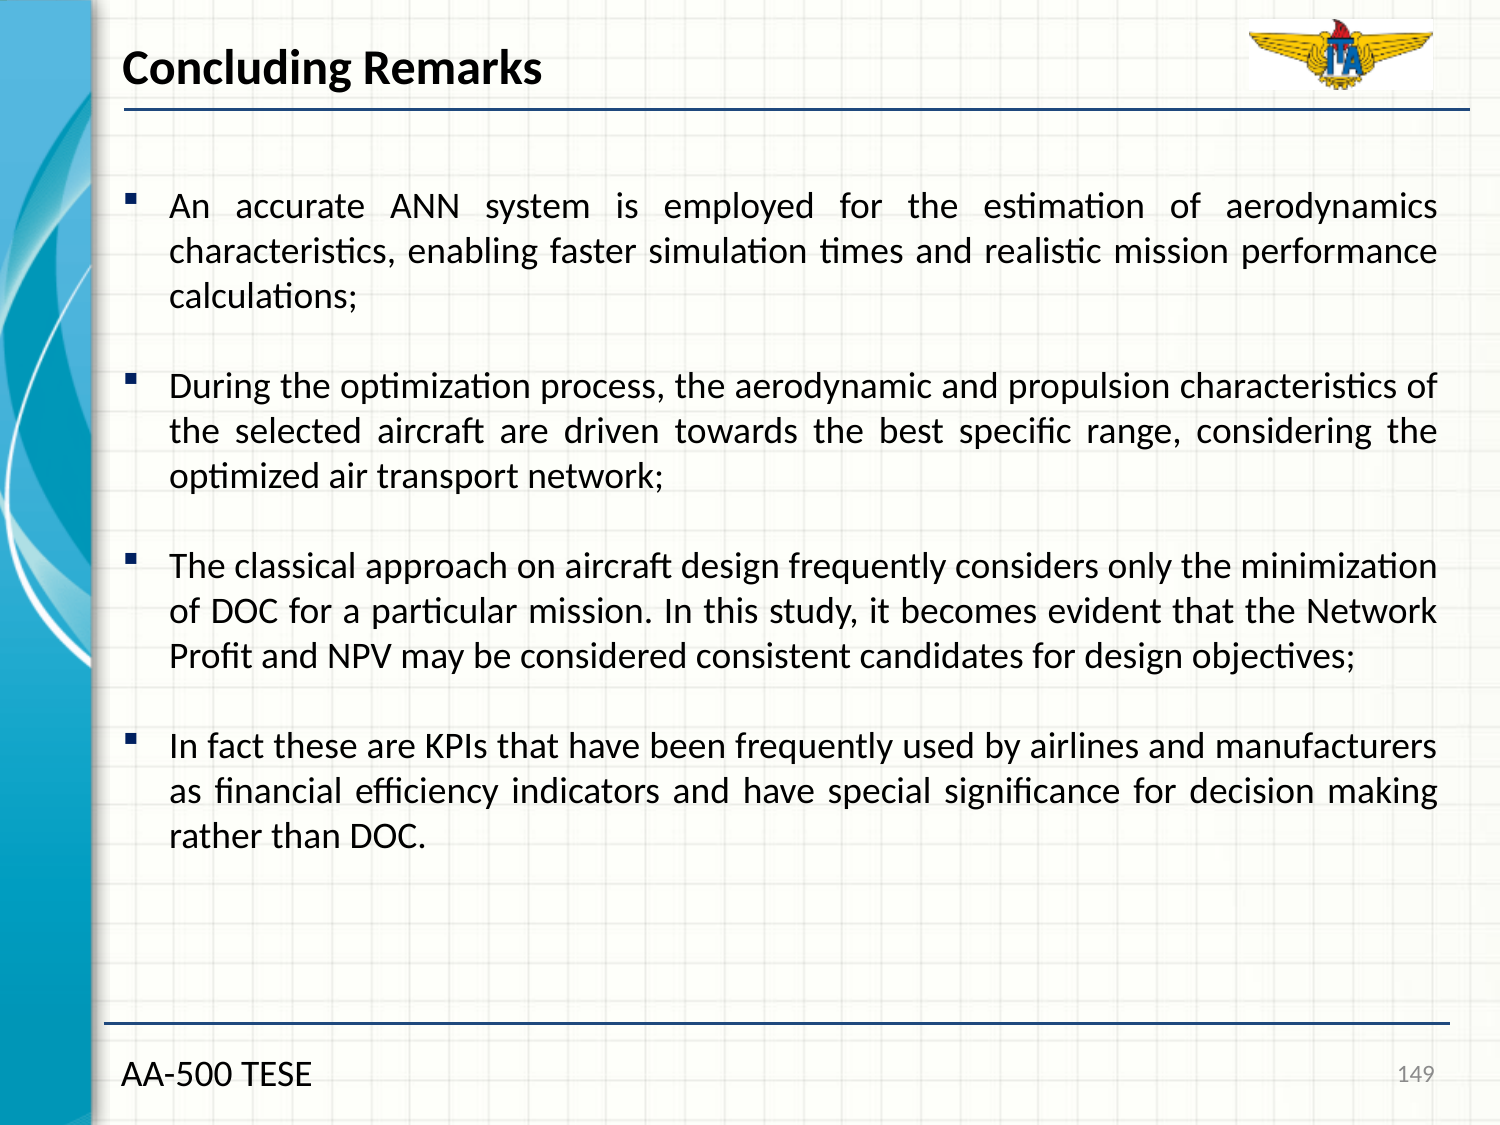

Concluding Remarks

An accurate ANN system is employed for the estimation of aerodynamics characteristics, enabling faster simulation times and realistic mission performance calculations;

During the optimization process, the aerodynamic and propulsion characteristics of the selected aircraft are driven towards the best specific range, considering the optimized air transport network;

The classical approach on aircraft design frequently considers only the minimization of DOC for a particular mission. In this study, it becomes evident that the Network Profit and NPV may be considered consistent candidates for design objectives;

In fact these are KPIs that have been frequently used by airlines and manufacturers as financial efficiency indicators and have special significance for decision making rather than DOC.

149